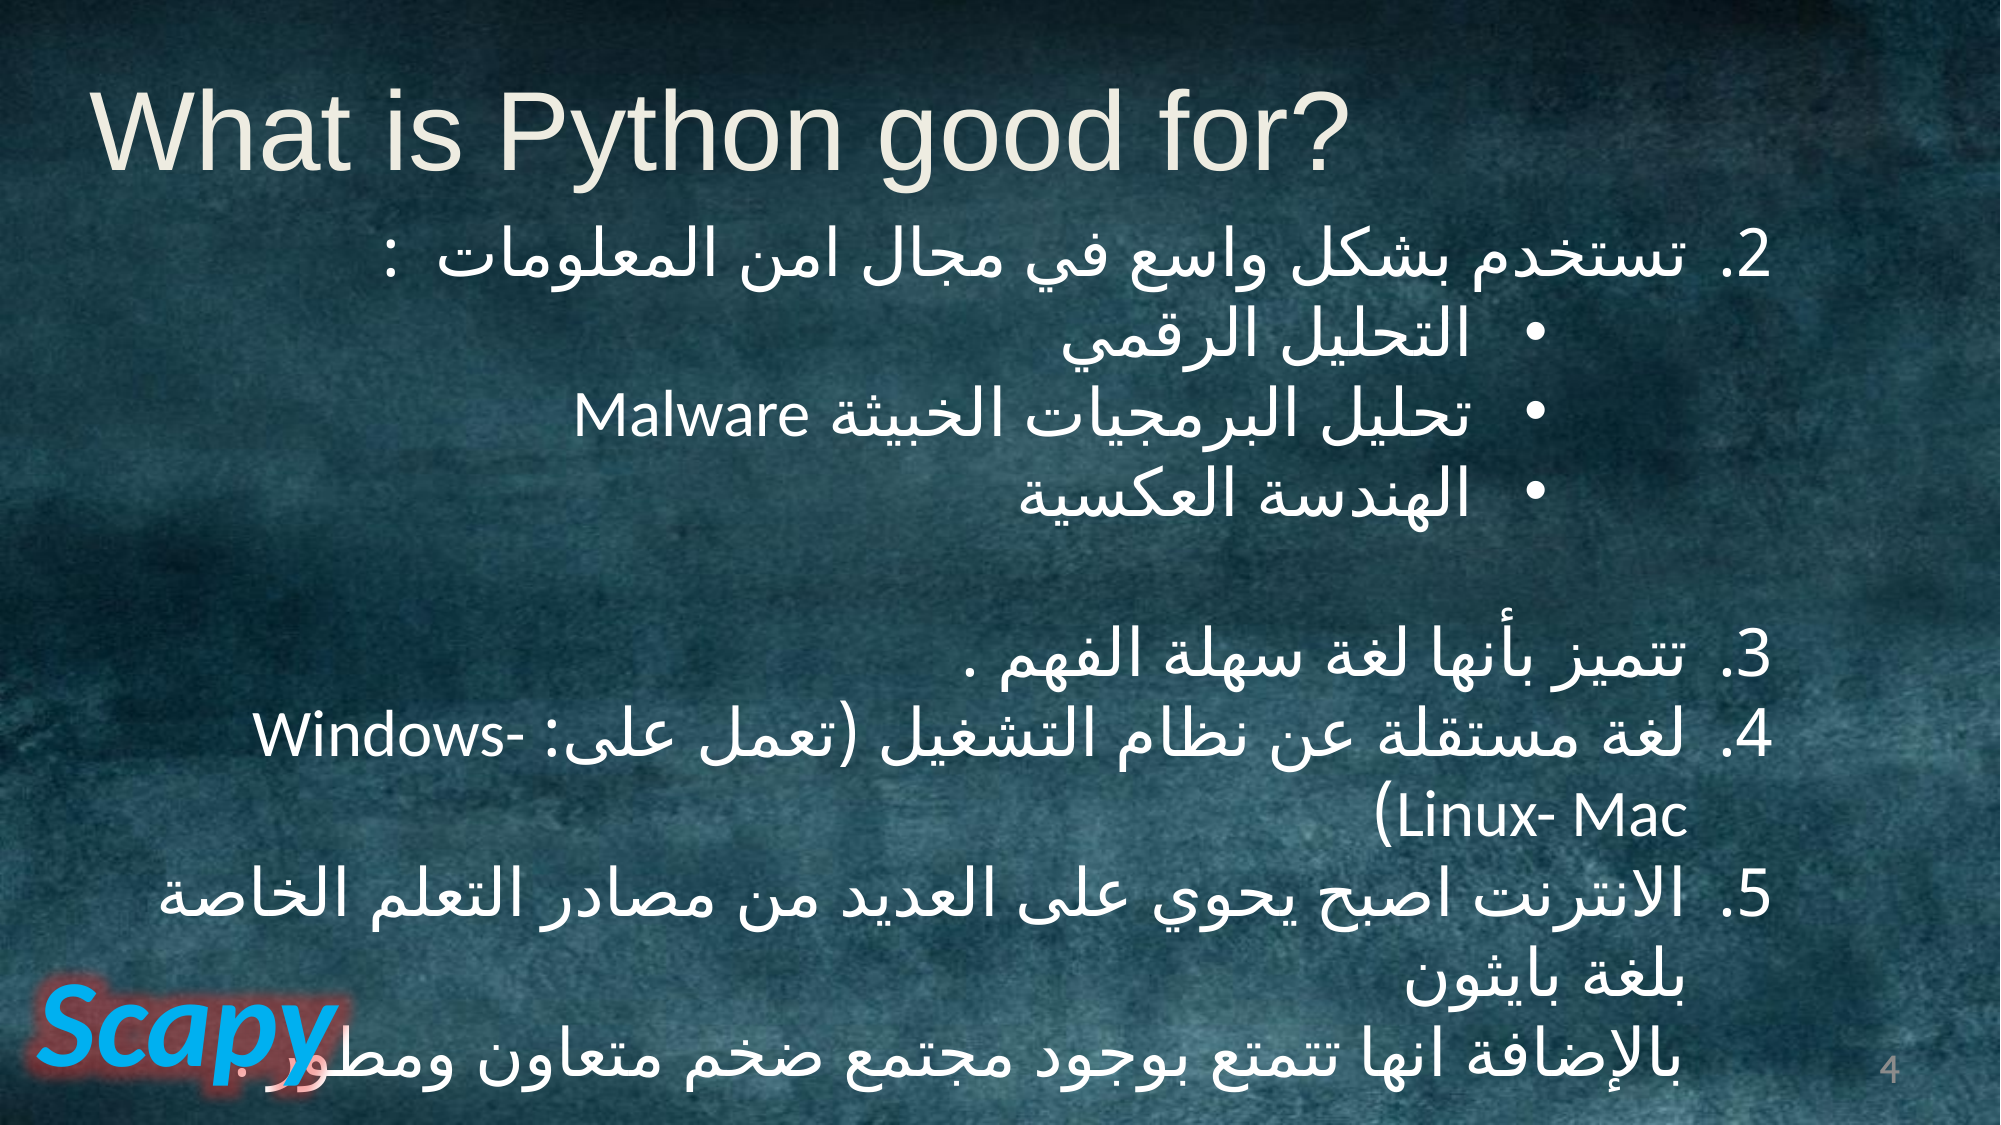

What is Python good for?
تستخدم بشكل واسع في مجال امن المعلومات  :
التحليل الرقمي
تحليل البرمجيات الخبيثة Malware
الهندسة العكسية

تتميز بأنها لغة سهلة الفهم .
لغة مستقلة عن نظام التشغيل (تعمل على: Windows- Linux- Mac)
الانترنت اصبح يحوي على العديد من مصادر التعلم الخاصة بلغة بايثون
     بالإضافة انها تتمتع بوجود مجتمع ضخم متعاون ومطور .

Scapy
4